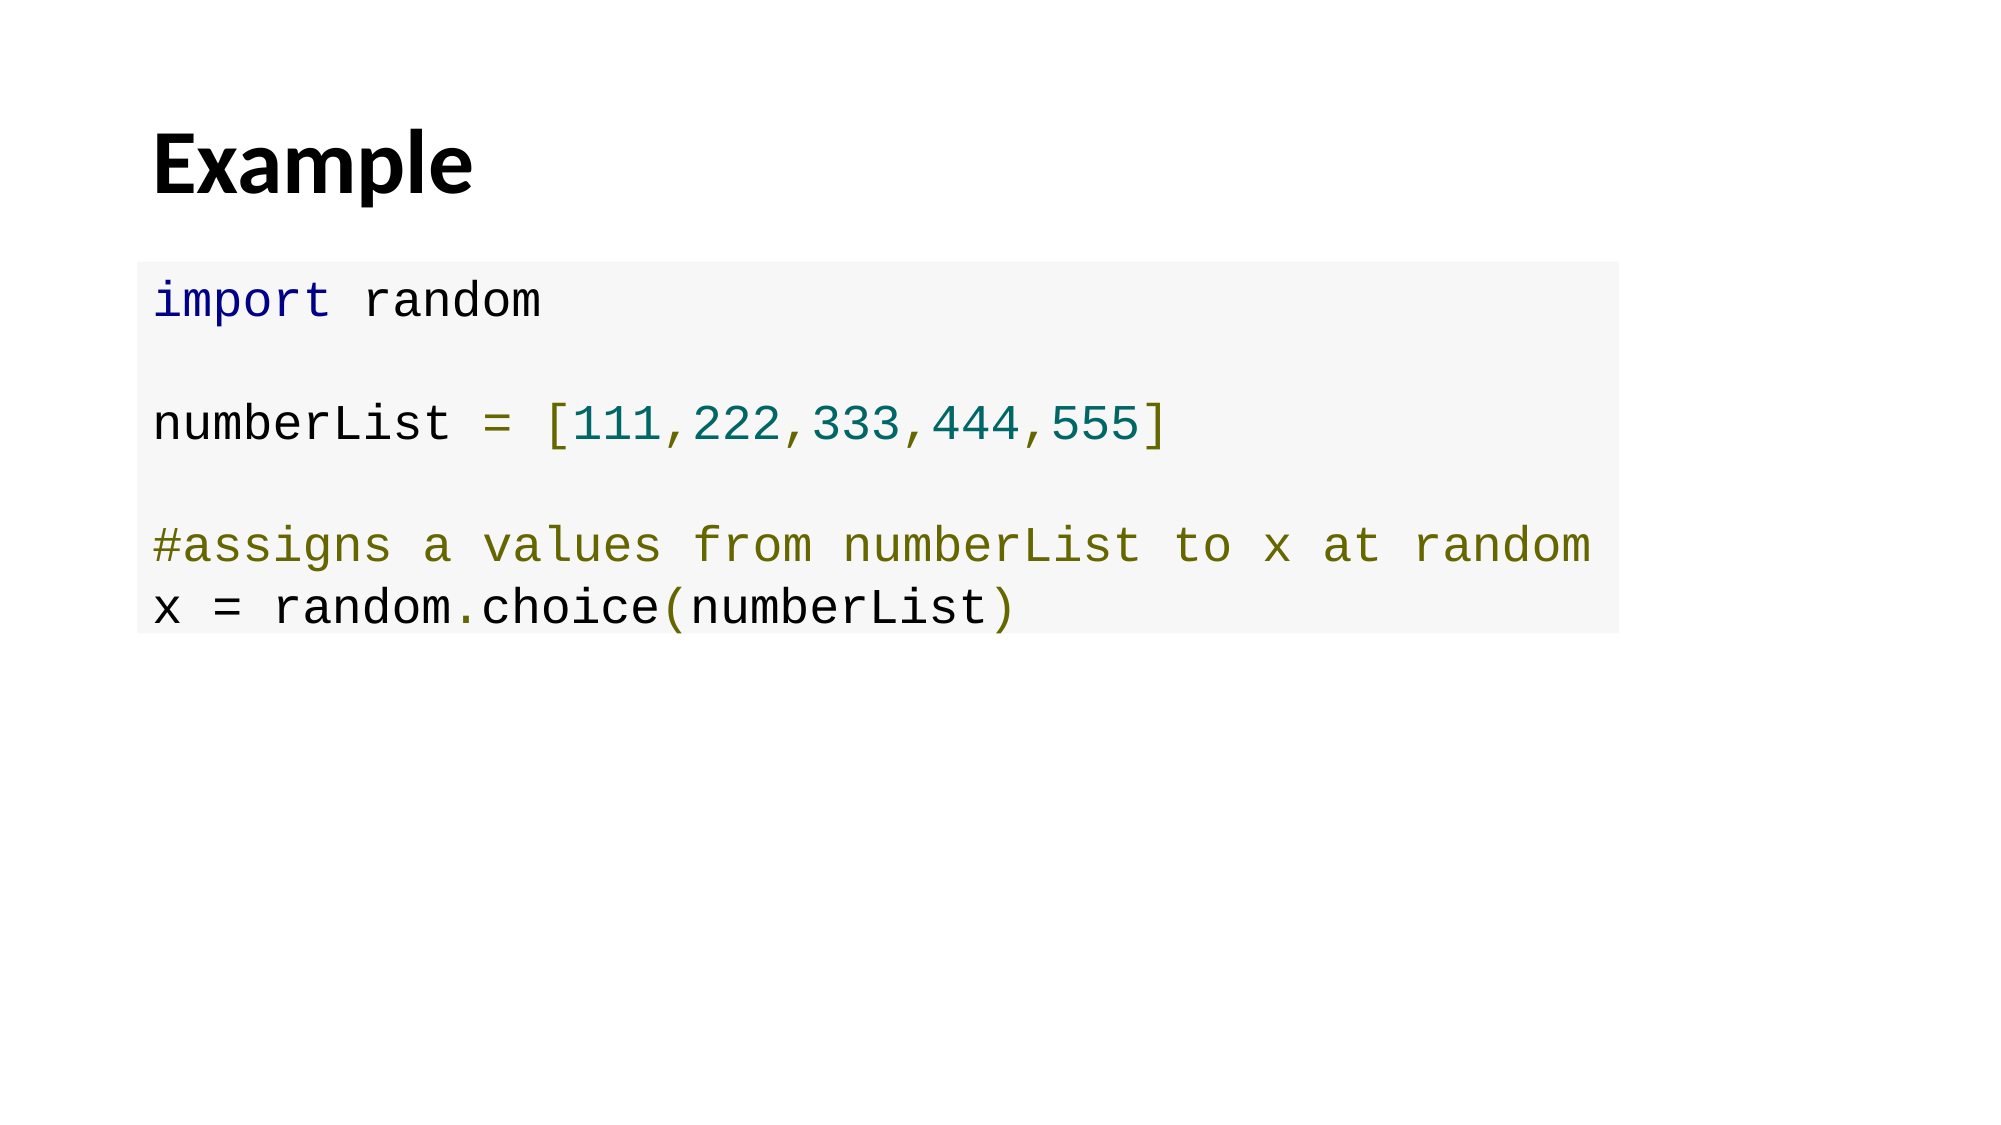

# Example
import random

numberList = [111,222,333,444,555]

#assigns a values from numberList to x at random
x = random.choice(numberList)